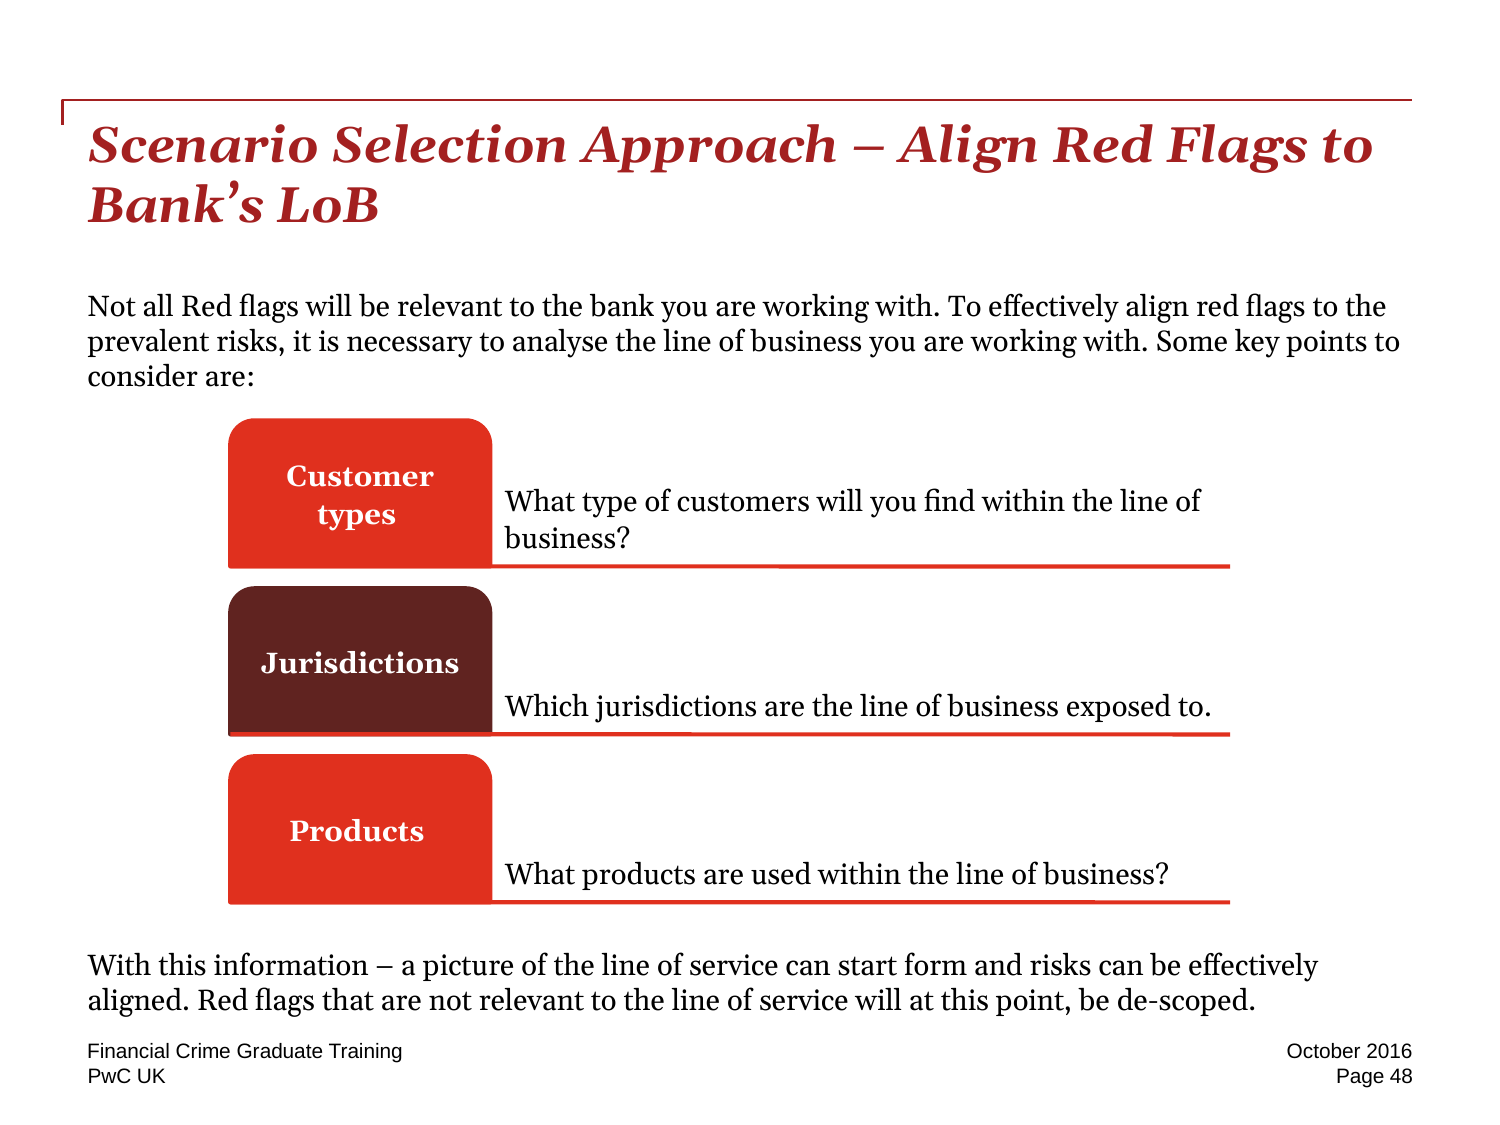

# Scenario Selection Approach – Align Red Flags to Bank’s LoB
Not all Red flags will be relevant to the bank you are working with. To effectively align red flags to the prevalent risks, it is necessary to analyse the line of business you are working with. Some key points to consider are:

With this information – a picture of the line of service can start form and risks can be effectively aligned. Red flags that are not relevant to the line of service will at this point, be de-scoped.
Customer types
What type of customers will you find within the line of business?
Jurisdictions
Which jurisdictions are the line of business exposed to.
Products
What products are used within the line of business?
Financial Crime Graduate Training
October 2016
Page 48